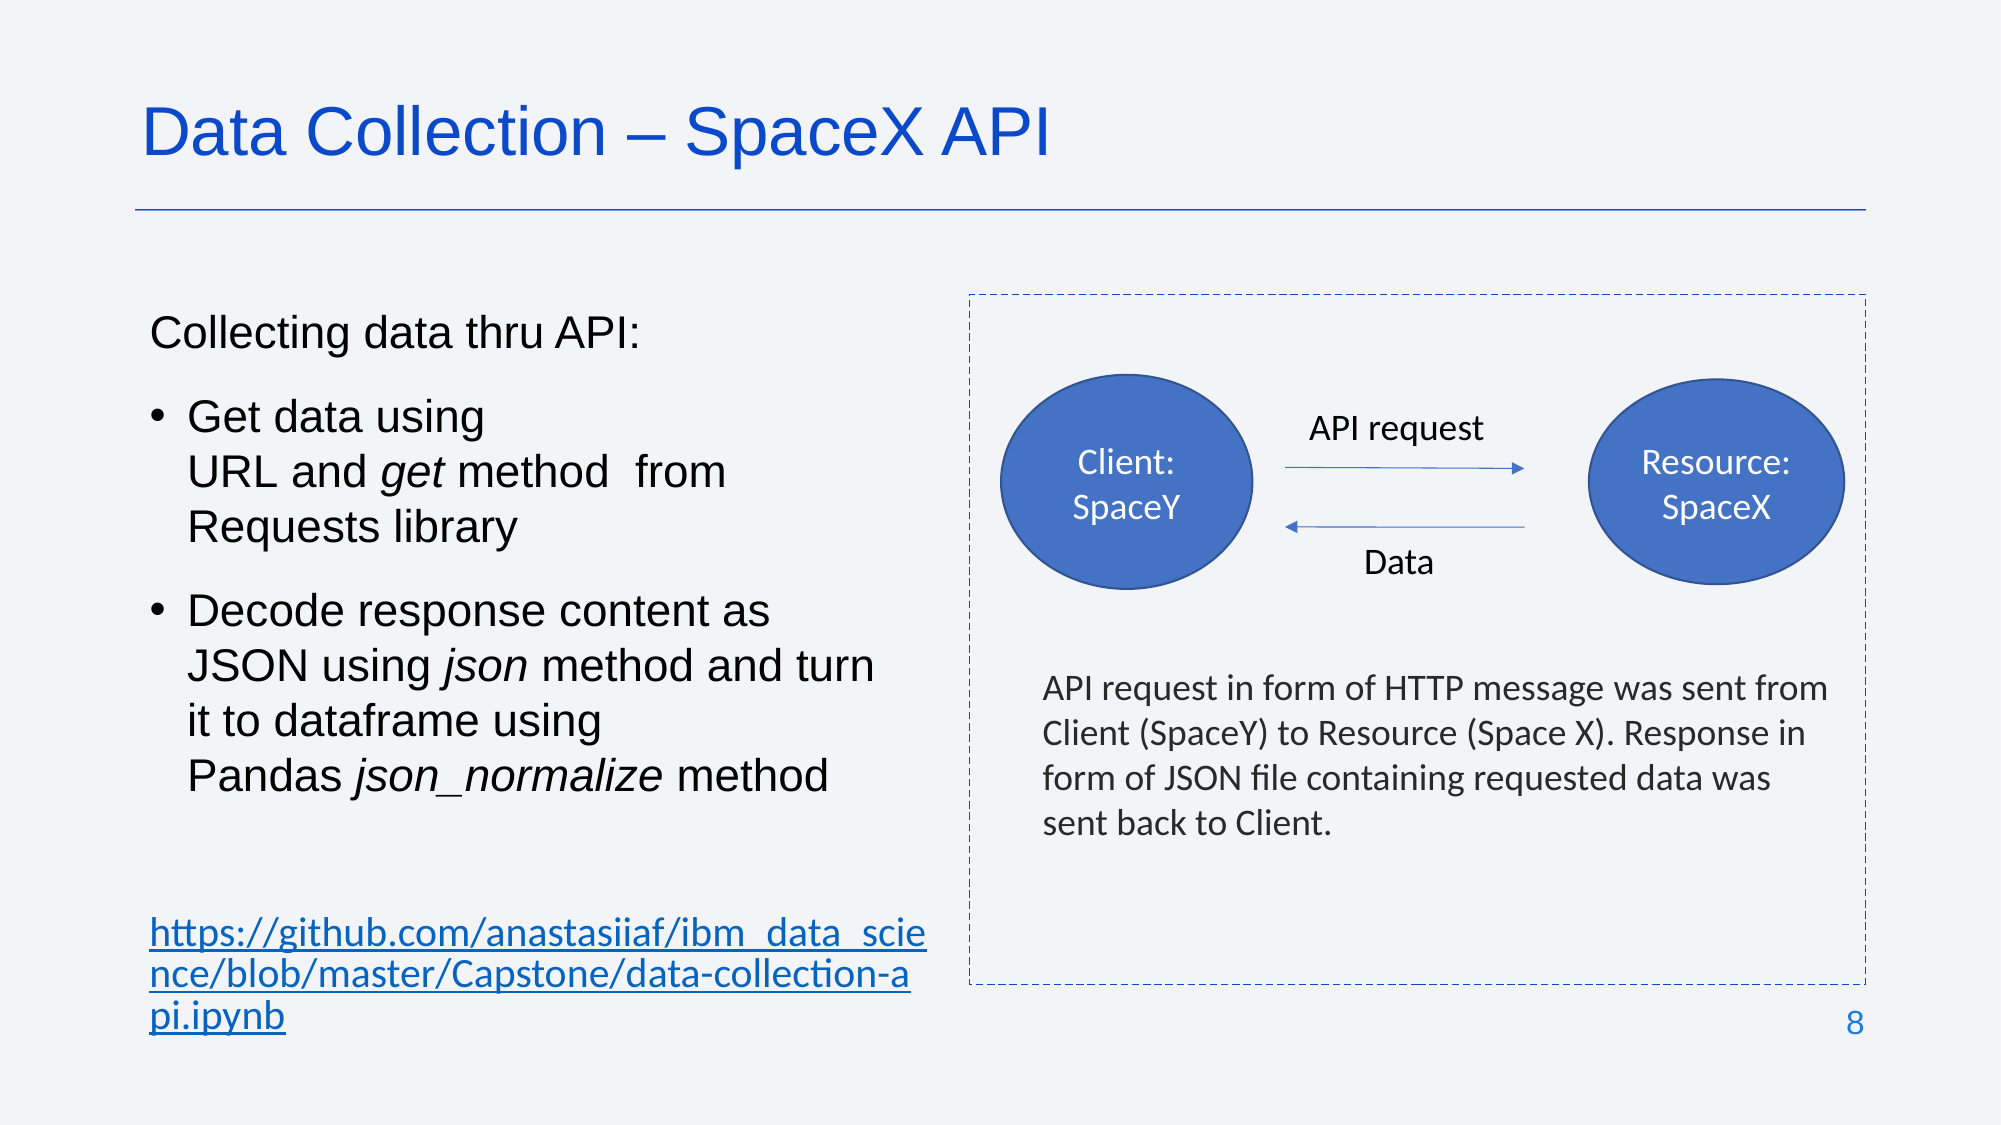

Data Collection – SpaceX API

Collecting data thru API:
Get data using URL and get method  from Requests library
Decode response content as JSON using json method and turn it to dataframe using Pandas json_normalize method
Client: SpaceY
Resource:
SpaceX
API request
Data

API request in form of HTTP message was sent from Client (SpaceY) to Resource (Space X). Response in form of JSON file containing requested data was sent back to Client.
https://github.com/anastasiiaf/ibm_data_science/blob/master/Capstone/data-collection-api.ipynb

8